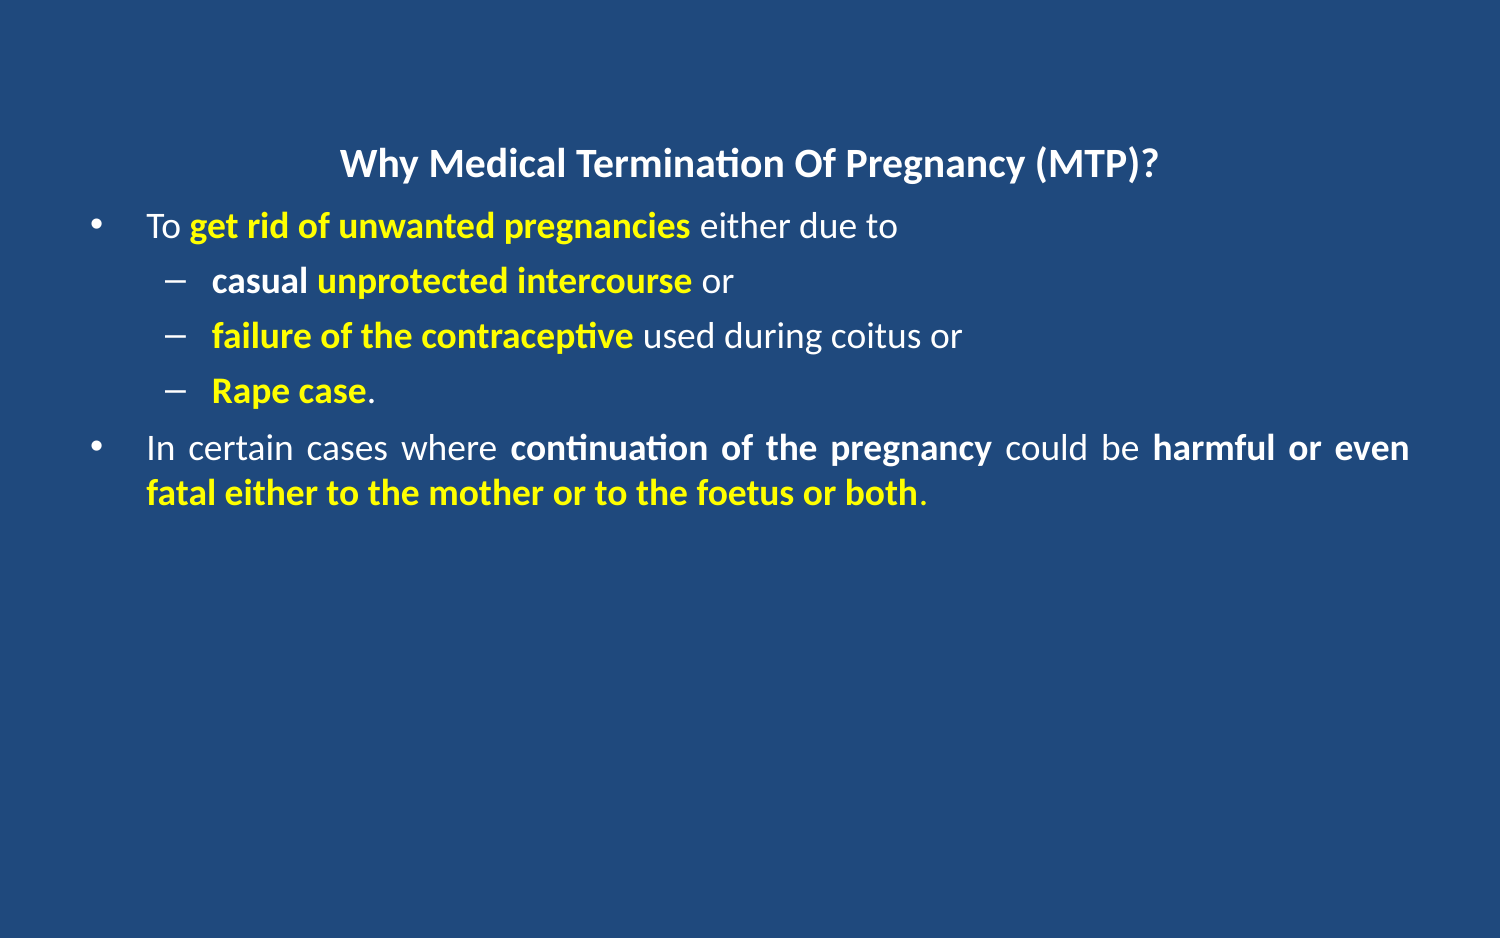

# Why Medical Termination Of Pregnancy (MTP)?
To get rid of unwanted pregnancies either due to
casual unprotected intercourse or
failure of the contraceptive used during coitus or
Rape case.
In certain cases where continuation of the pregnancy could be harmful or even fatal either to the mother or to the foetus or both.